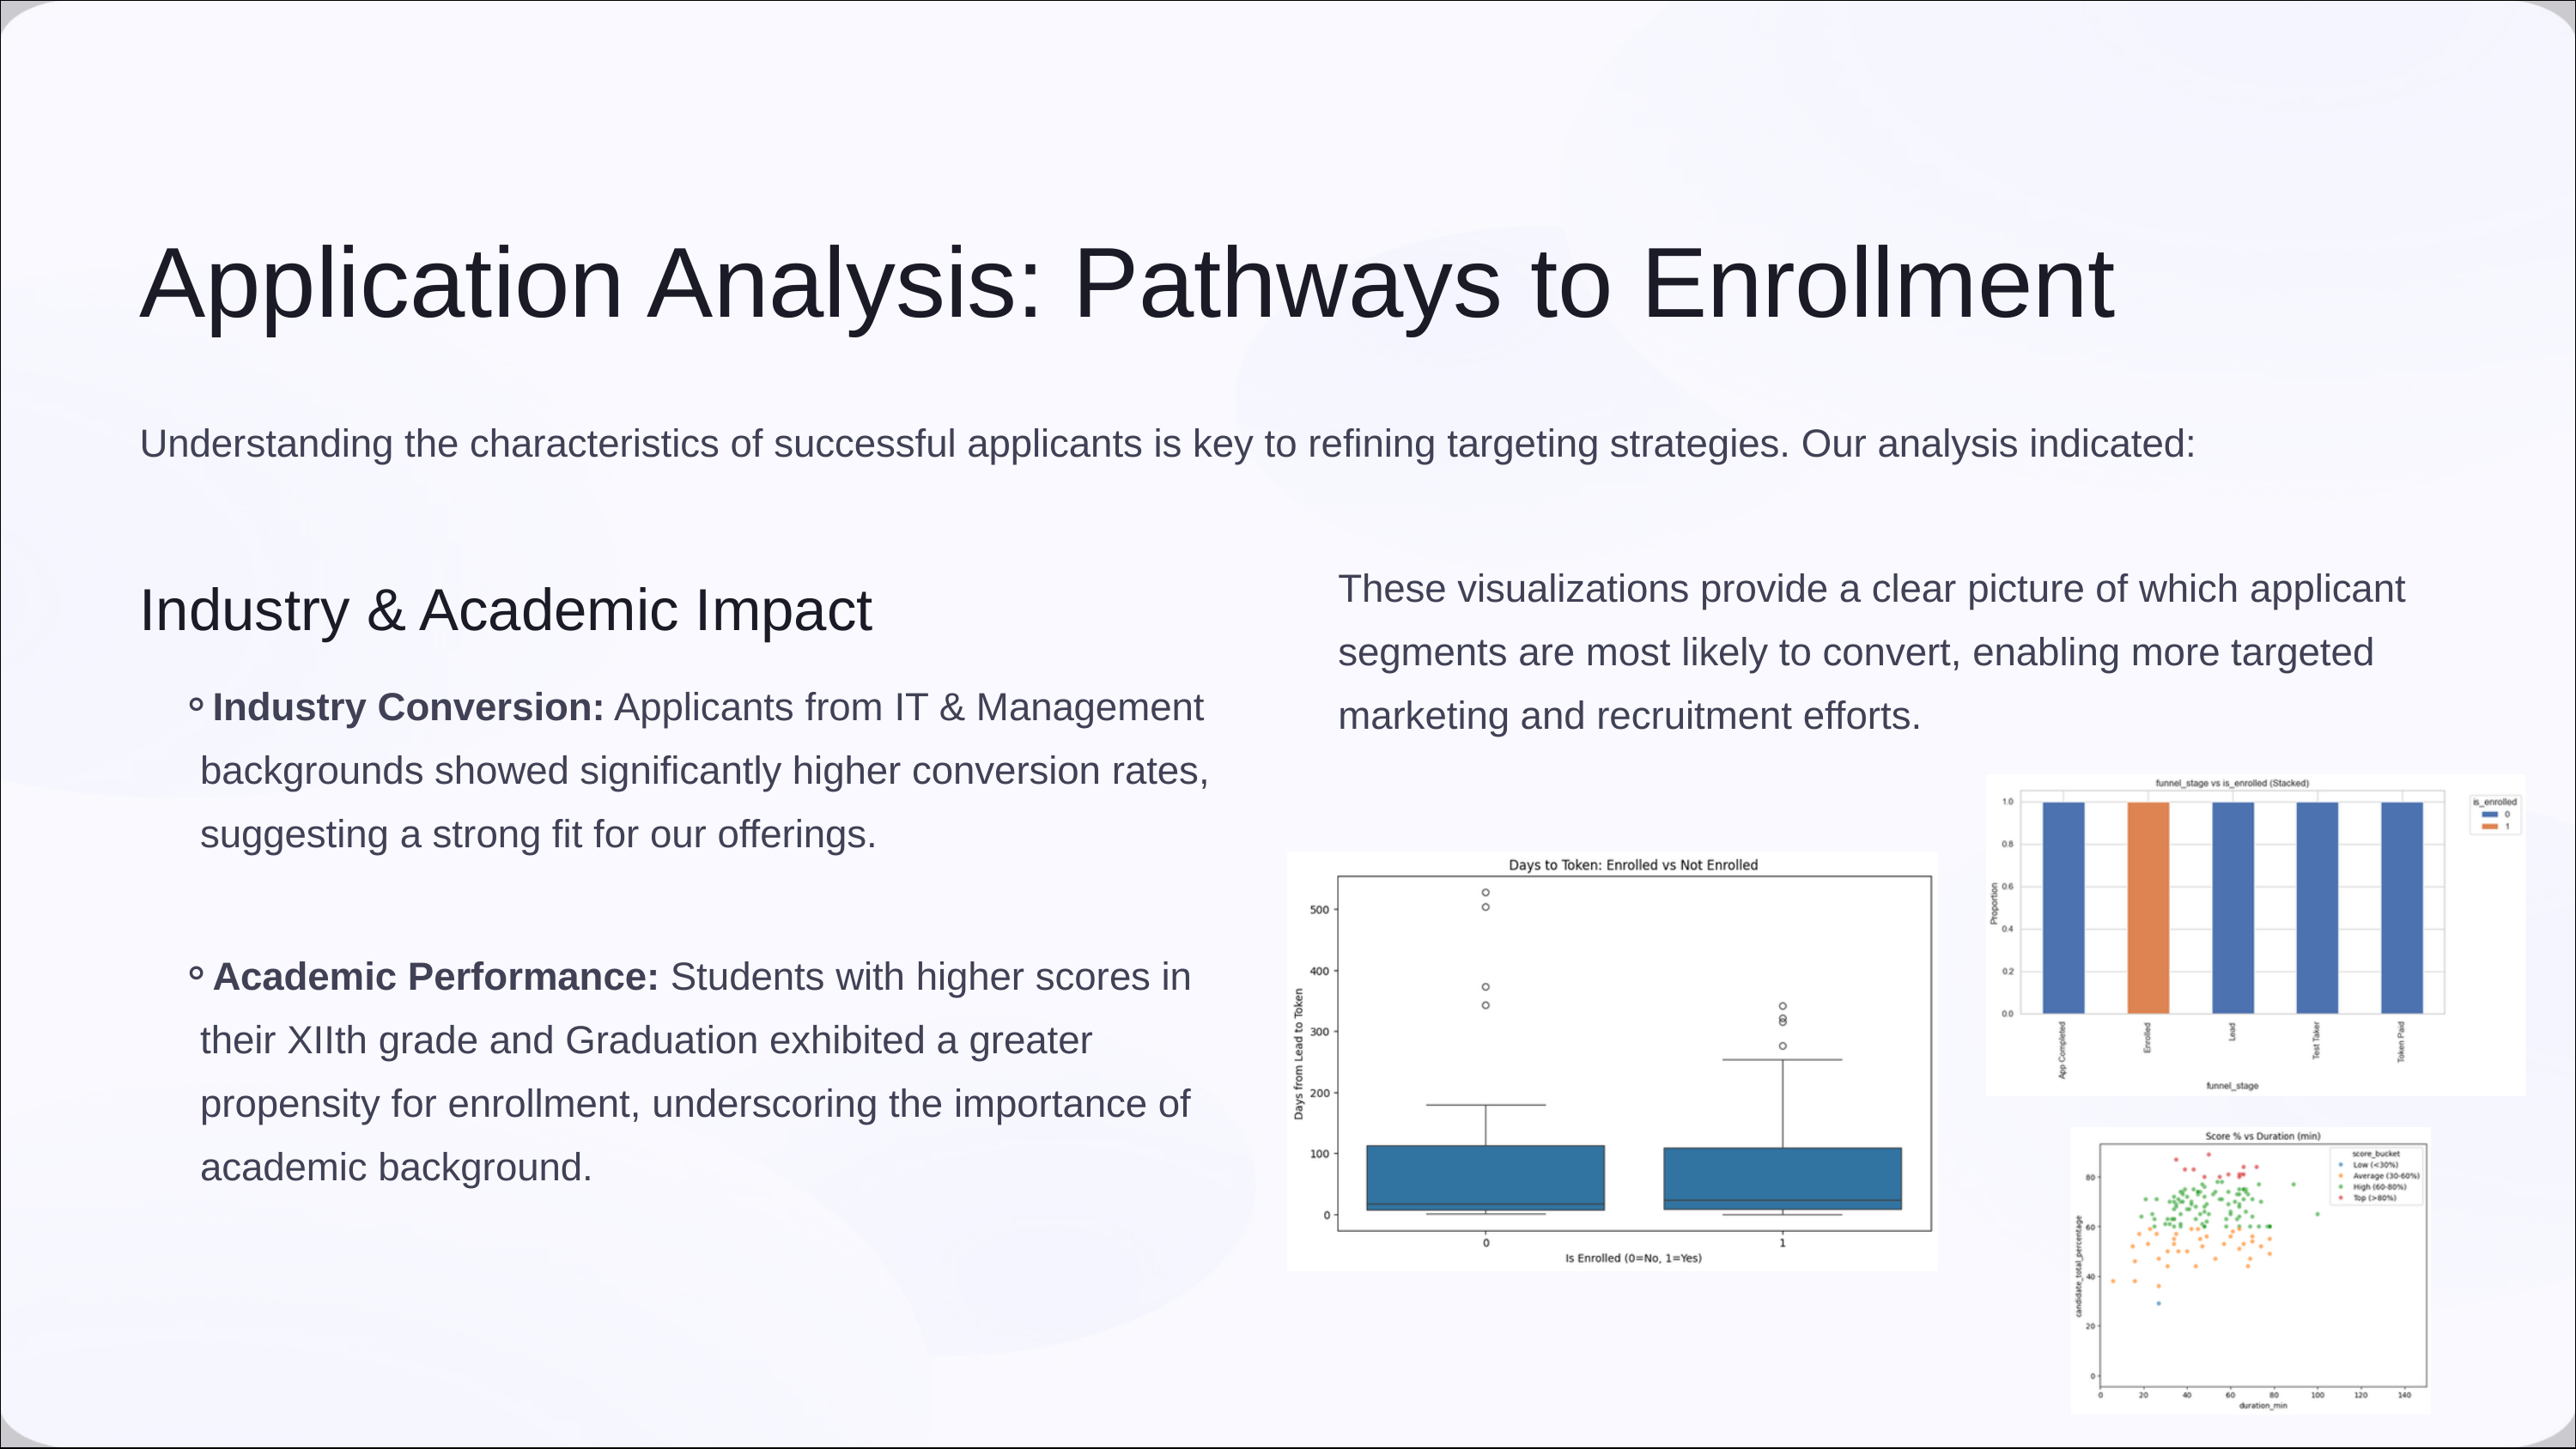

Application Analysis: Pathways to Enrollment
Understanding the characteristics of successful applicants is key to refining targeting strategies. Our analysis indicated:
These visualizations provide a clear picture of which applicant segments are most likely to convert, enabling more targeted marketing and recruitment efforts.
Industry & Academic Impact
Industry Conversion: Applicants from IT & Management backgrounds showed significantly higher conversion rates, suggesting a strong fit for our offerings.

Academic Performance: Students with higher scores in their XIIth grade and Graduation exhibited a greater propensity for enrollment, underscoring the importance of academic background.